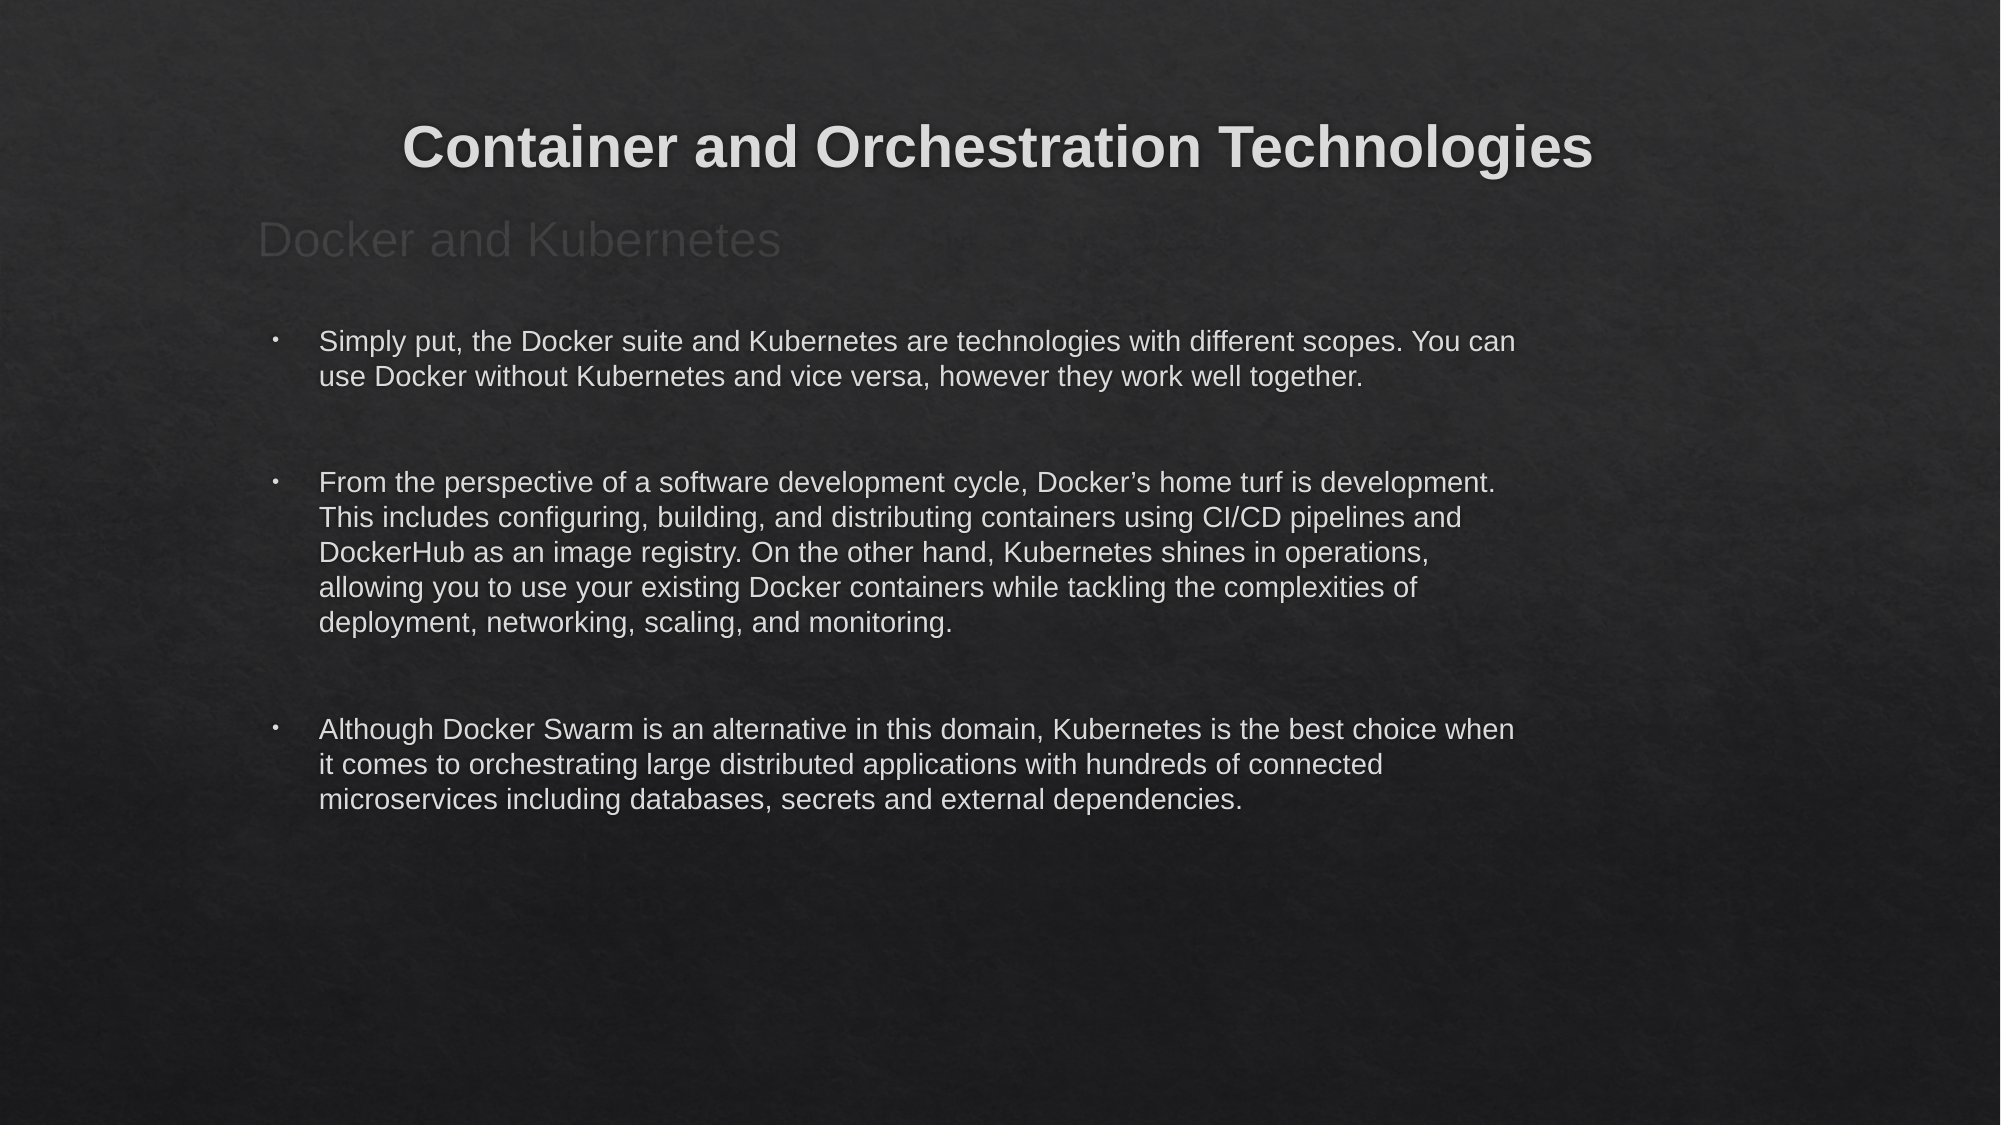

# Container and Orchestration Technologies
Docker and Kubernetes
Simply put, the Docker suite and Kubernetes are technologies with different scopes. You can use Docker without Kubernetes and vice versa, however they work well together.

From the perspective of a software development cycle, Docker’s home turf is development. This includes configuring, building, and distributing containers using CI/CD pipelines and DockerHub as an image registry. On the other hand, Kubernetes shines in operations, allowing you to use your existing Docker containers while tackling the complexities of deployment, networking, scaling, and monitoring.

Although Docker Swarm is an alternative in this domain, Kubernetes is the best choice when it comes to orchestrating large distributed applications with hundreds of connected microservices including databases, secrets and external dependencies.